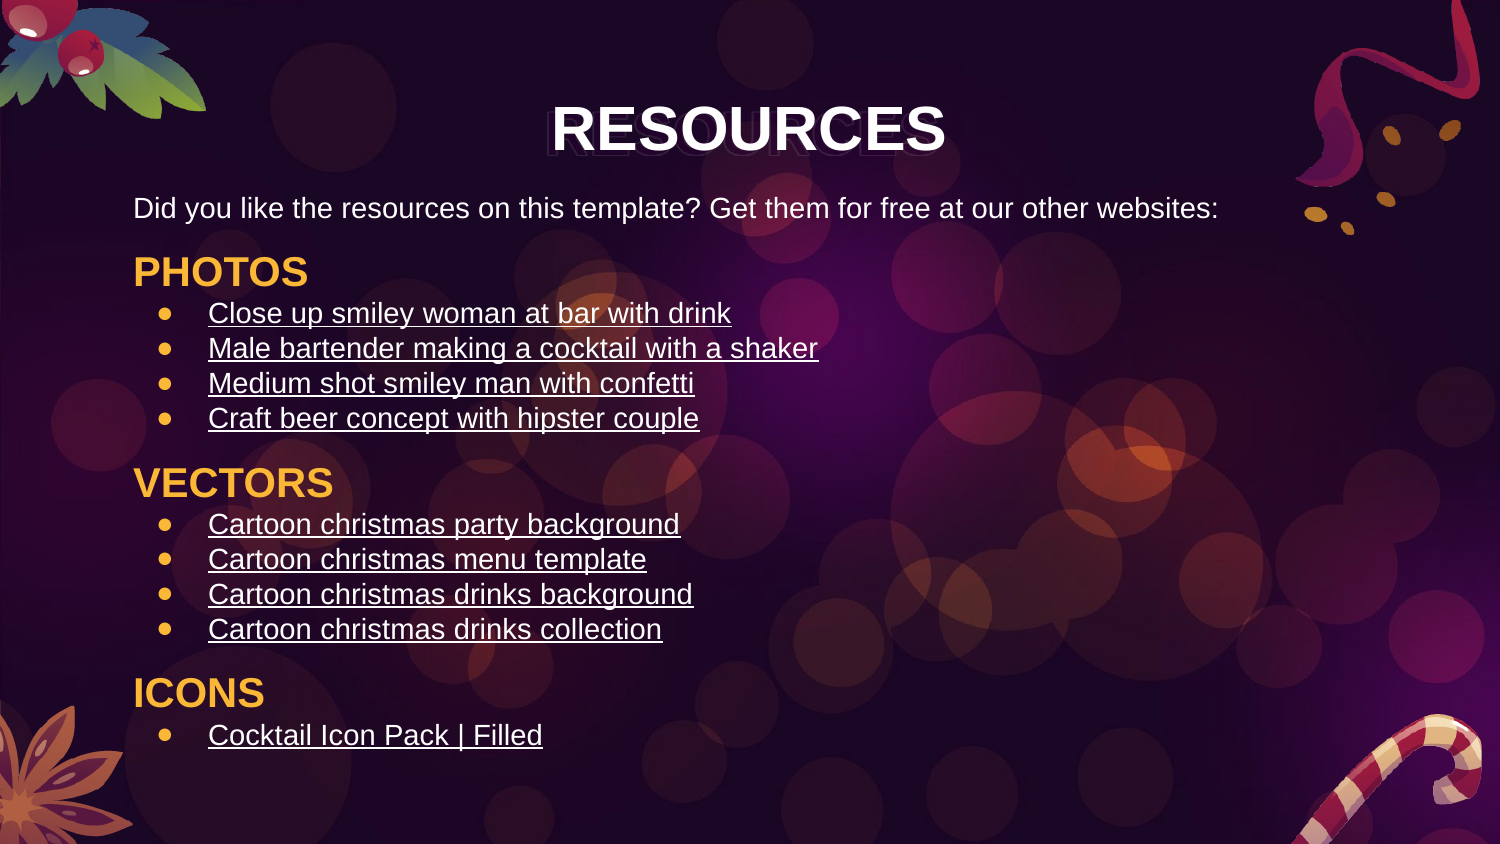

# RESOURCES
Did you like the resources on this template? Get them for free at our other websites:
PHOTOS
Close up smiley woman at bar with drink
Male bartender making a cocktail with a shaker
Medium shot smiley man with confetti
Craft beer concept with hipster couple
VECTORS
Cartoon christmas party background
Cartoon christmas menu template
Cartoon christmas drinks background
Cartoon christmas drinks collection
ICONS
Cocktail Icon Pack | Filled